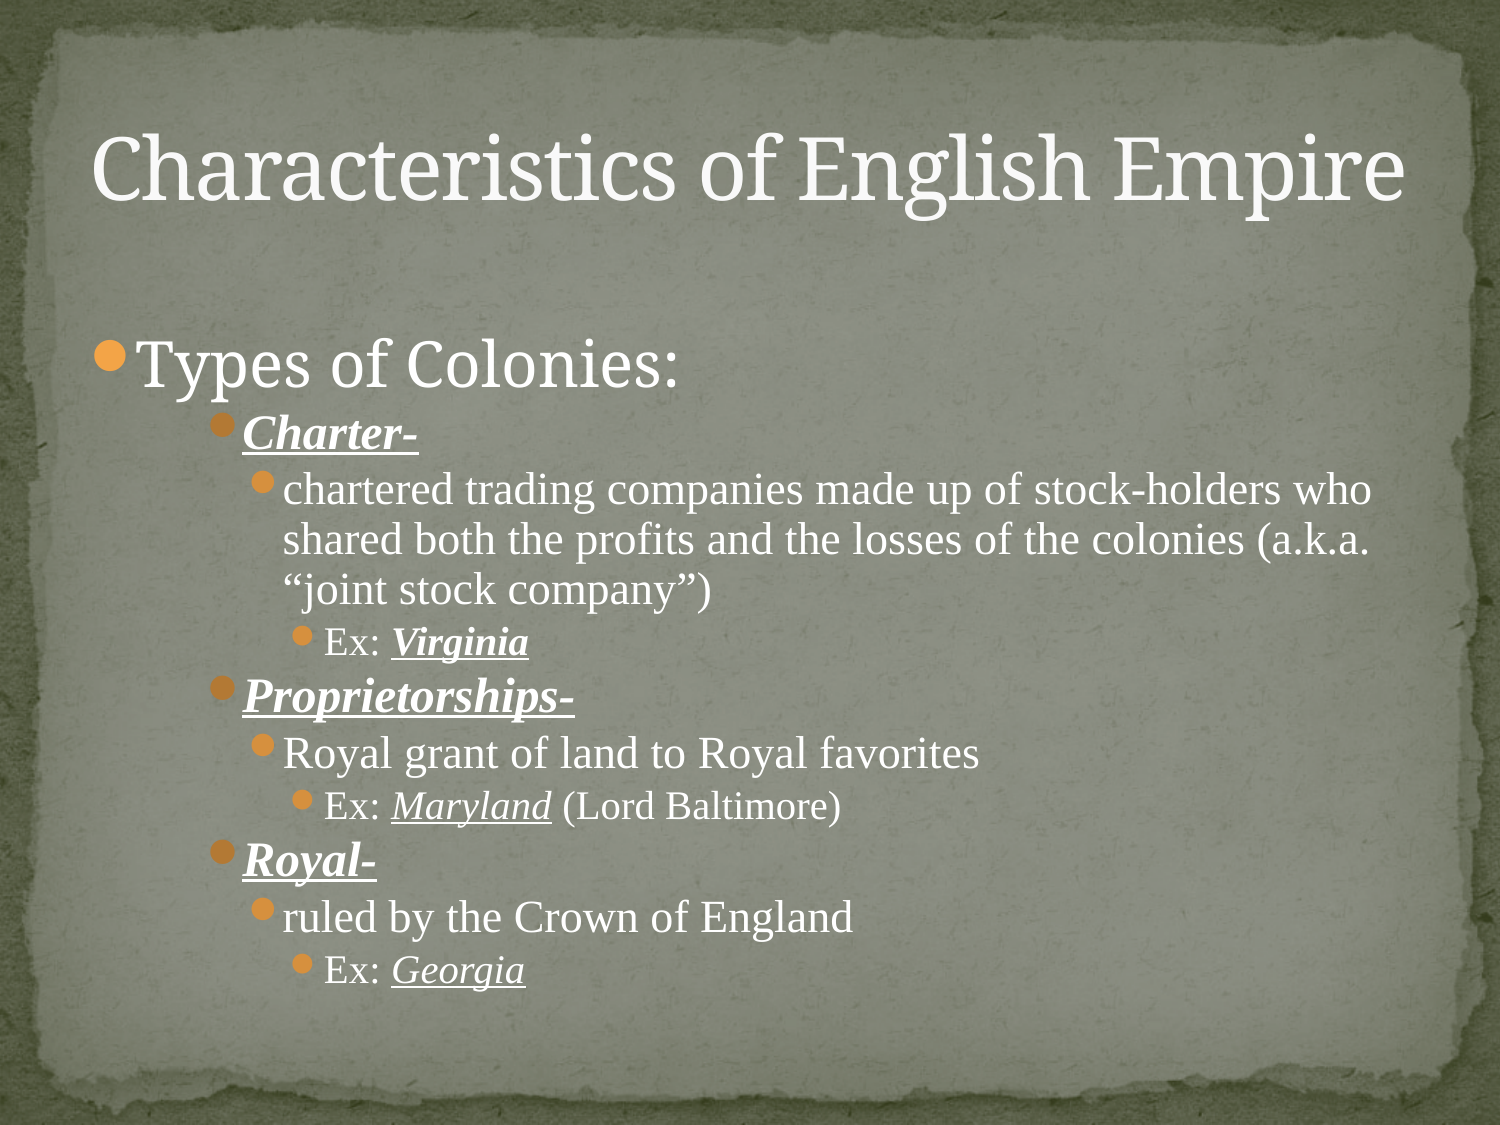

# Characteristics of English Empire
Types of Colonies:
Charter-
chartered trading companies made up of stock-holders who shared both the profits and the losses of the colonies (a.k.a. “joint stock company”)
Ex: Virginia
Proprietorships-
Royal grant of land to Royal favorites
Ex: Maryland (Lord Baltimore)
Royal-
ruled by the Crown of England
Ex: Georgia